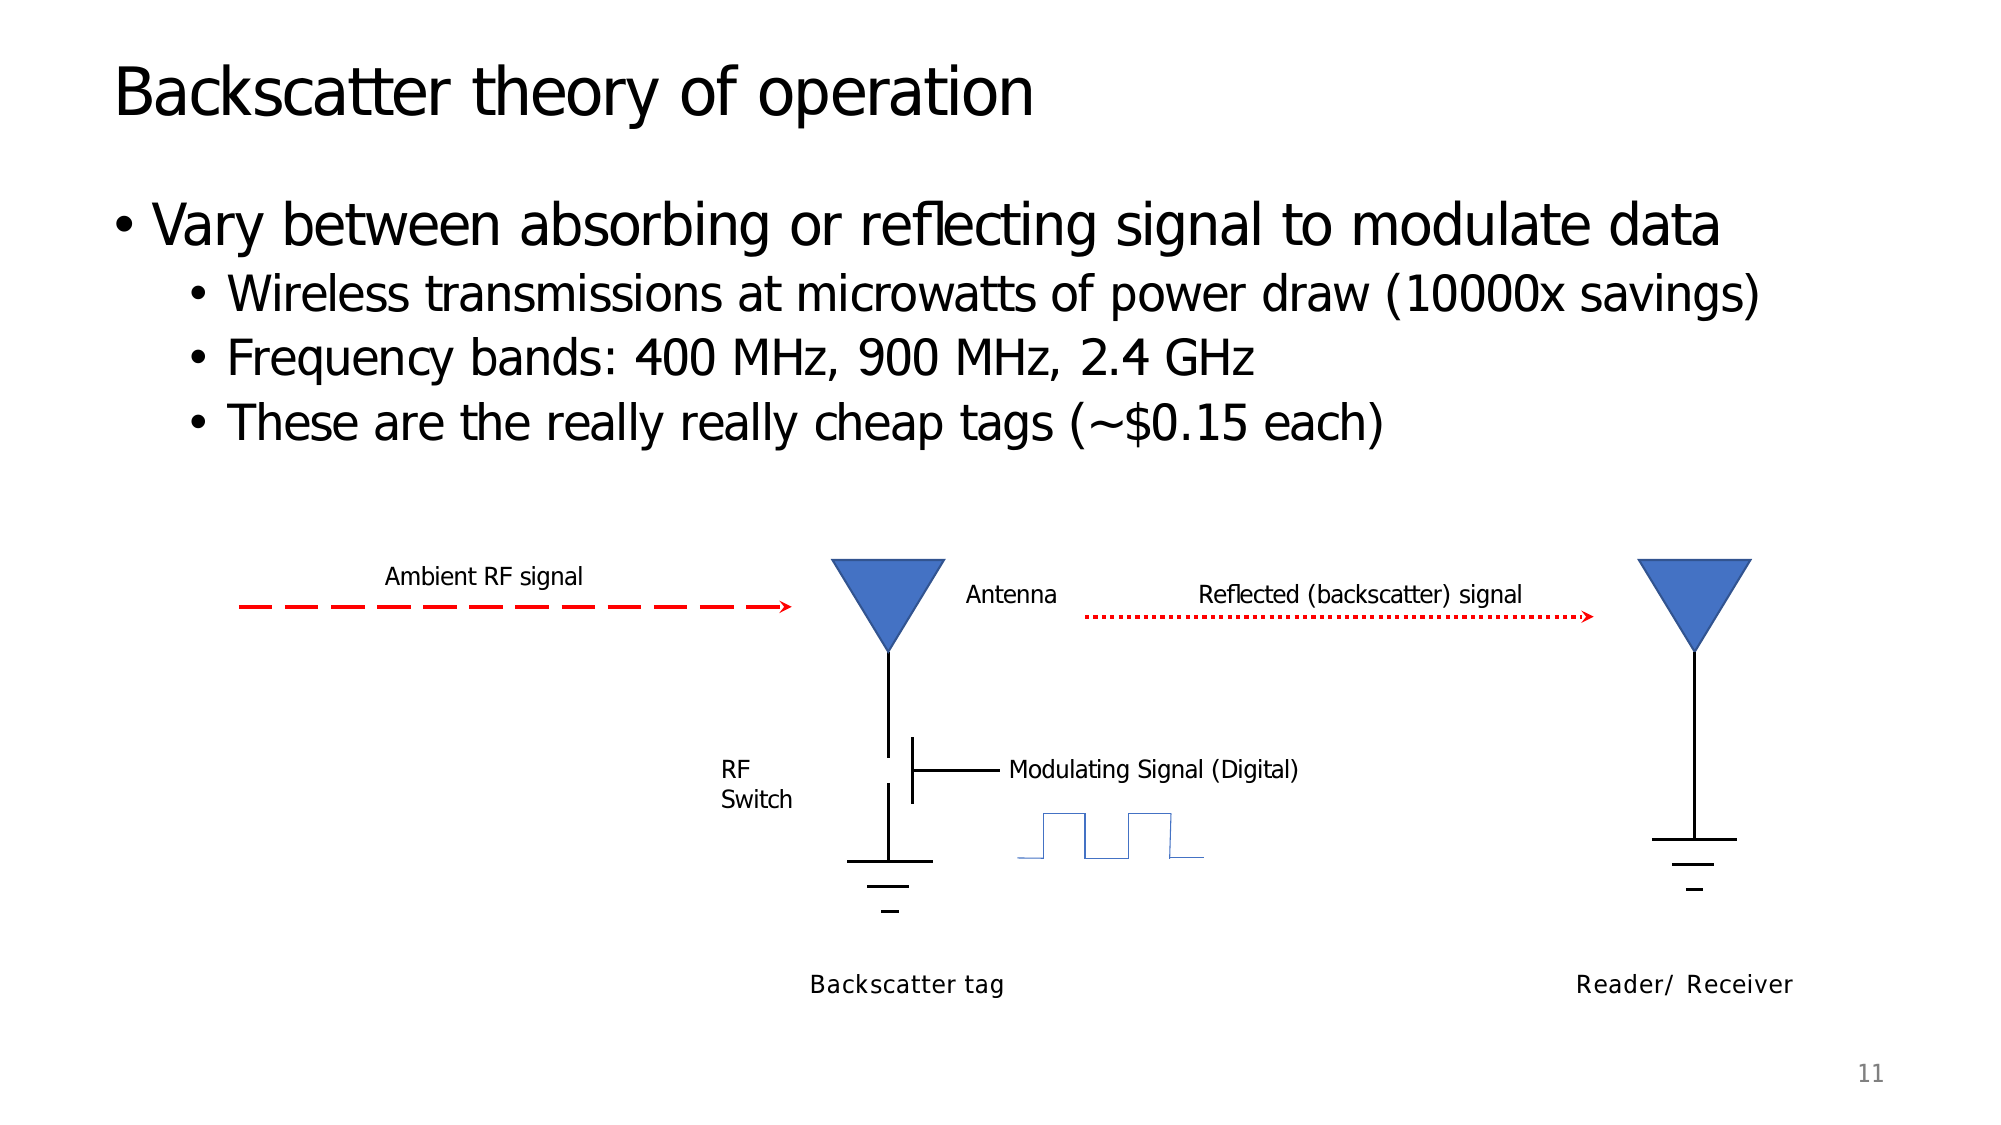

# Backscatter theory of operation
Vary between absorbing or reflecting signal to modulate data
Wireless transmissions at microwatts of power draw (10000x savings)
Frequency bands: 400 MHz, 900 MHz, 2.4 GHz
These are the really really cheap tags (~$0.15 each)
Ambient RF signal

Reflected (backscatter) signal
Antenna
Modulating Signal (Digital)
RF Switch
Backscatter tag
Reader/ Receiver
11